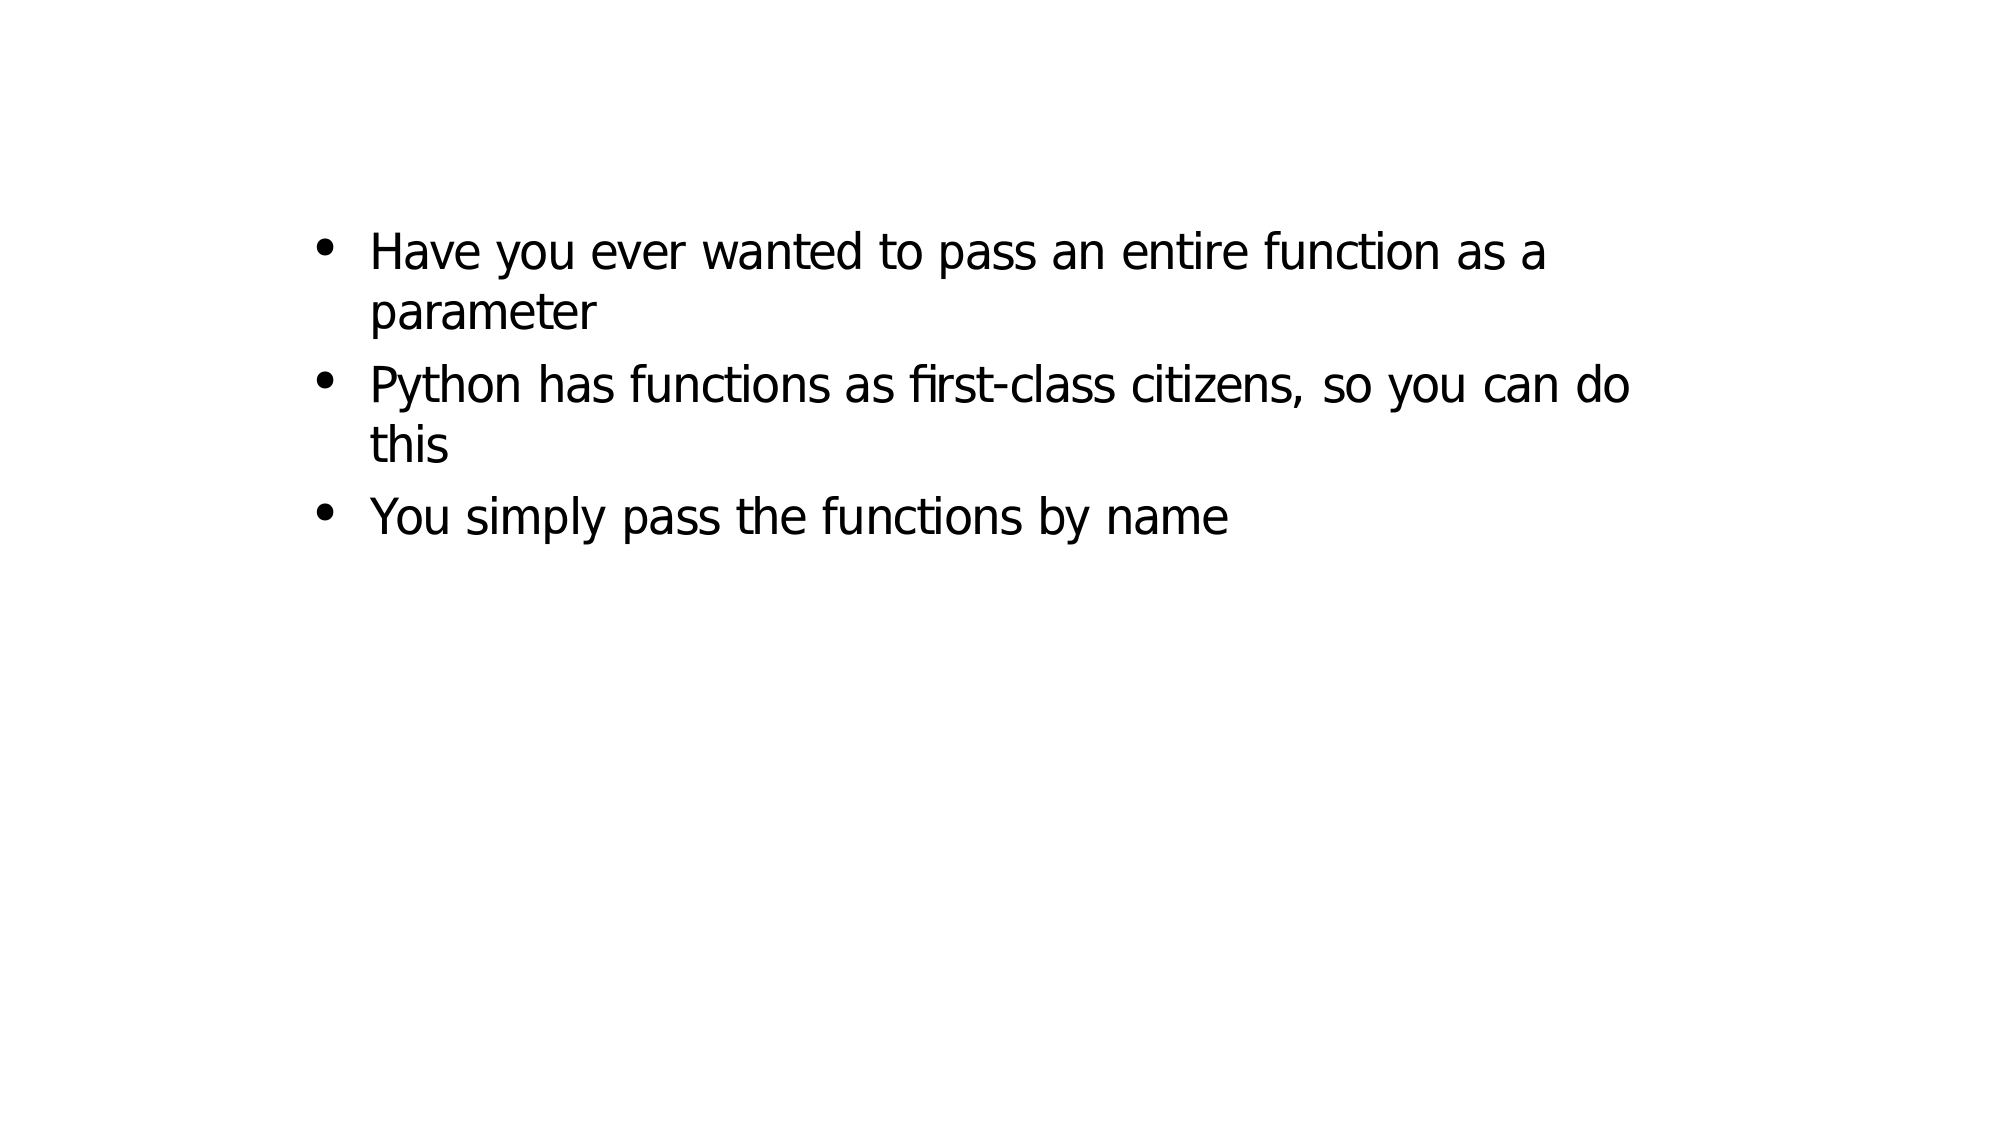

Functions as parameters
Have you ever wanted to pass an entire function as a parameter
Python has functions as first-class citizens, so you can do this
You simply pass the functions by name